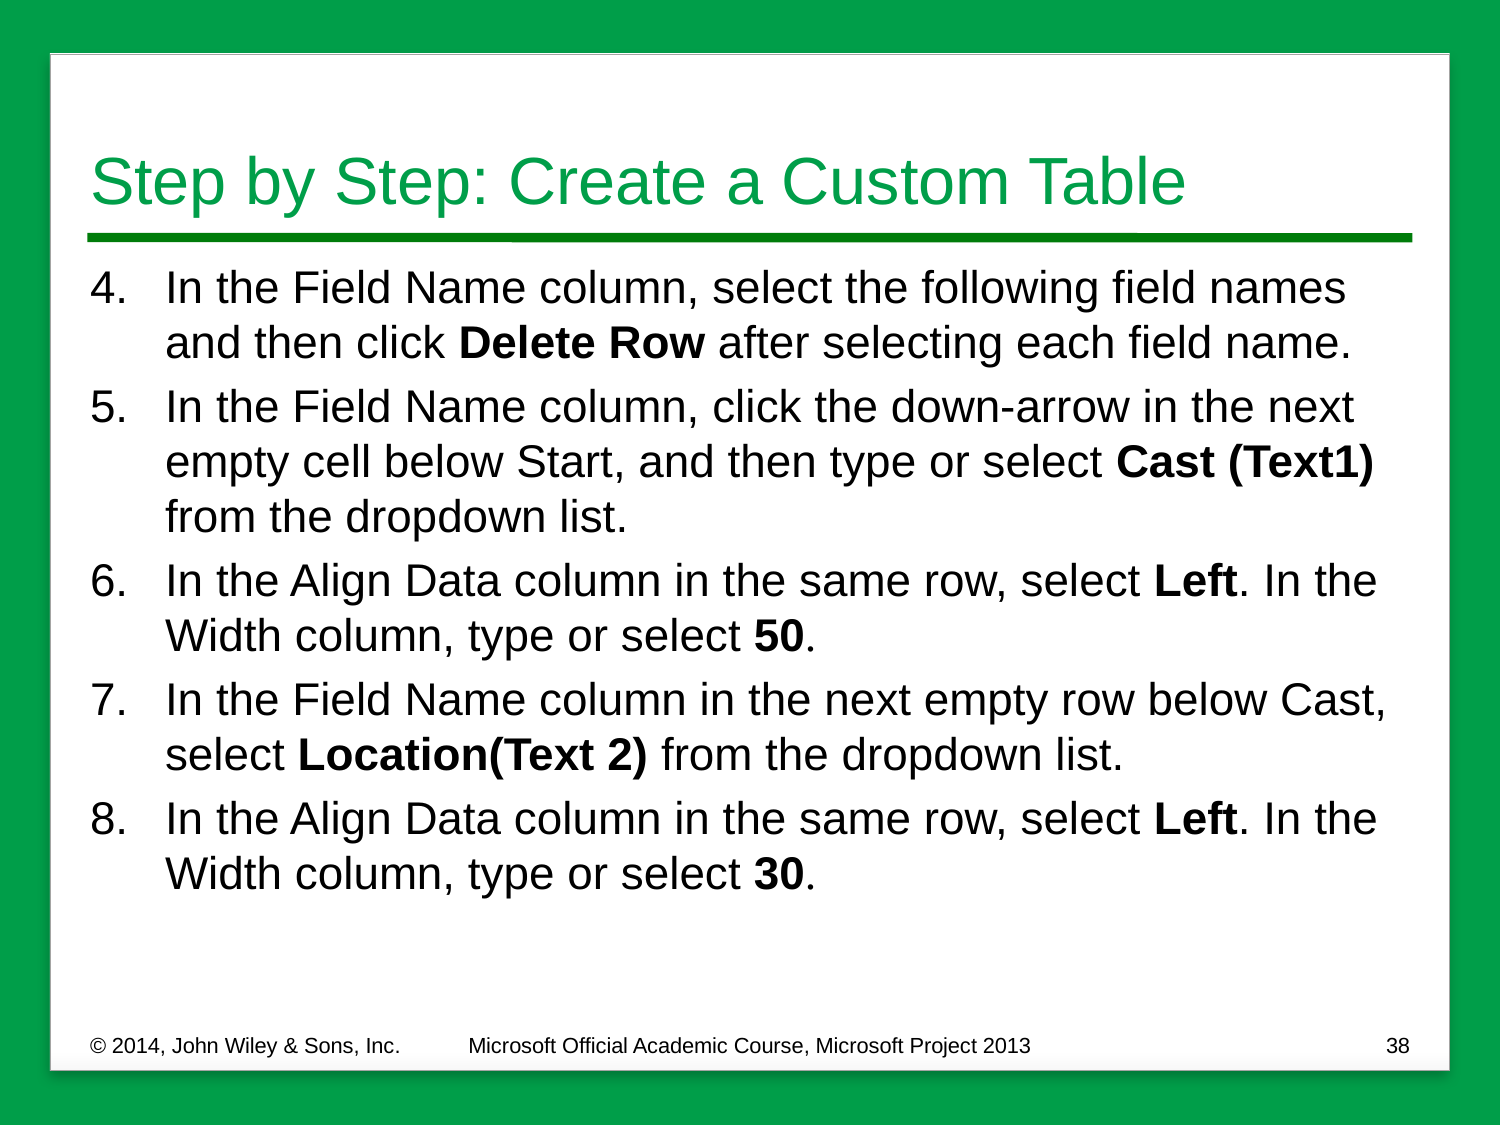

# Step by Step: Create a Custom Table
4.	In the Field Name column, select the following field names and then click Delete Row after selecting each field name.
5.	In the Field Name column, click the down-arrow in the next empty cell below Start, and then type or select Cast (Text1) from the dropdown list.
6.	In the Align Data column in the same row, select Left. In the Width column, type or select 50.
7.	In the Field Name column in the next empty row below Cast, select Location(Text 2) from the dropdown list.
8.	In the Align Data column in the same row, select Left. In the Width column, type or select 30.

© 2014, John Wiley & Sons, Inc.
Microsoft Official Academic Course, Microsoft Project 2013
38